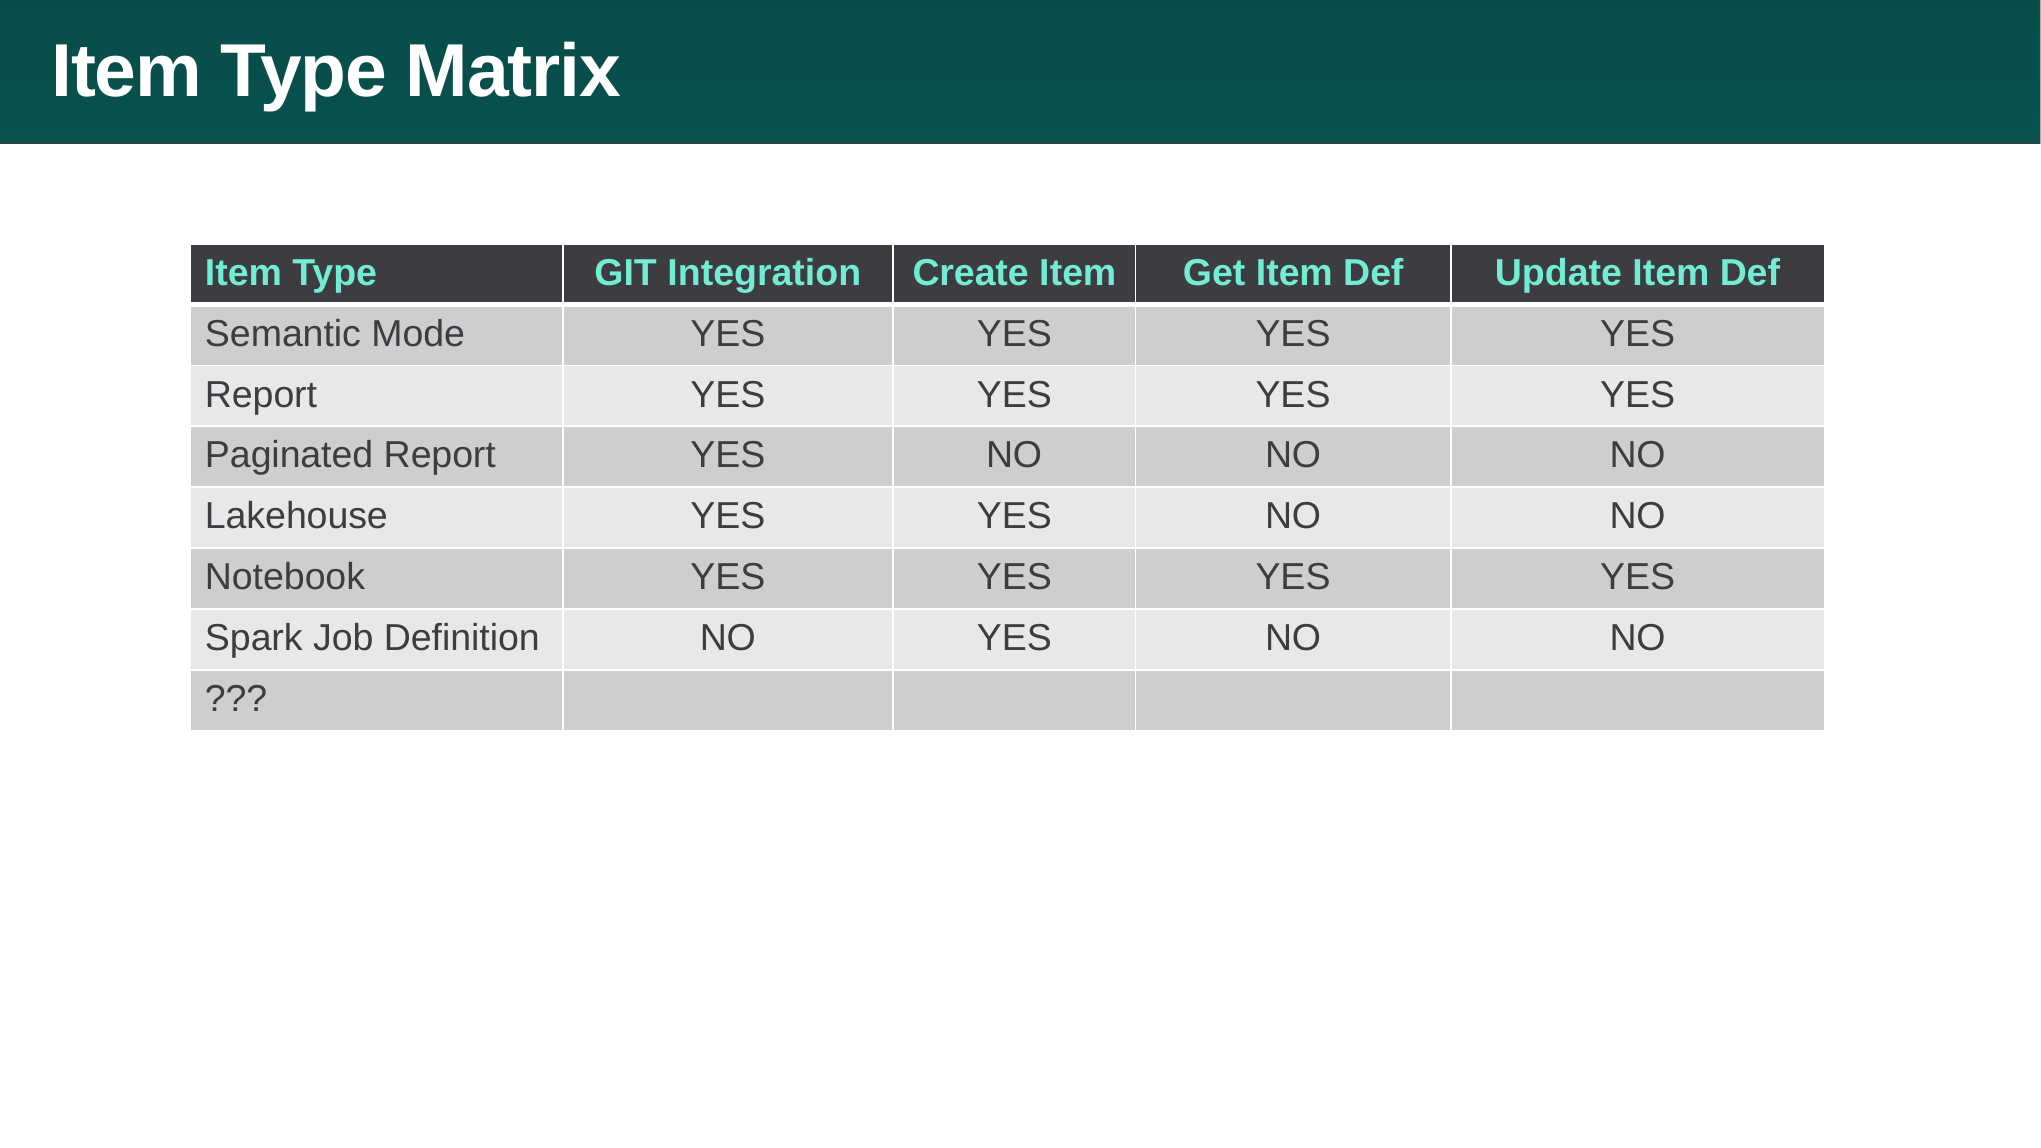

# Item Type Matrix
| Item Type | GIT Integration | Create Item | Get Item Def | Update Item Def |
| --- | --- | --- | --- | --- |
| Semantic Mode | YES | YES | YES | YES |
| Report | YES | YES | YES | YES |
| Paginated Report | YES | NO | NO | NO |
| Lakehouse | YES | YES | NO | NO |
| Notebook | YES | YES | YES | YES |
| Spark Job Definition | NO | YES | NO | NO |
| ??? |  |  |  |  |